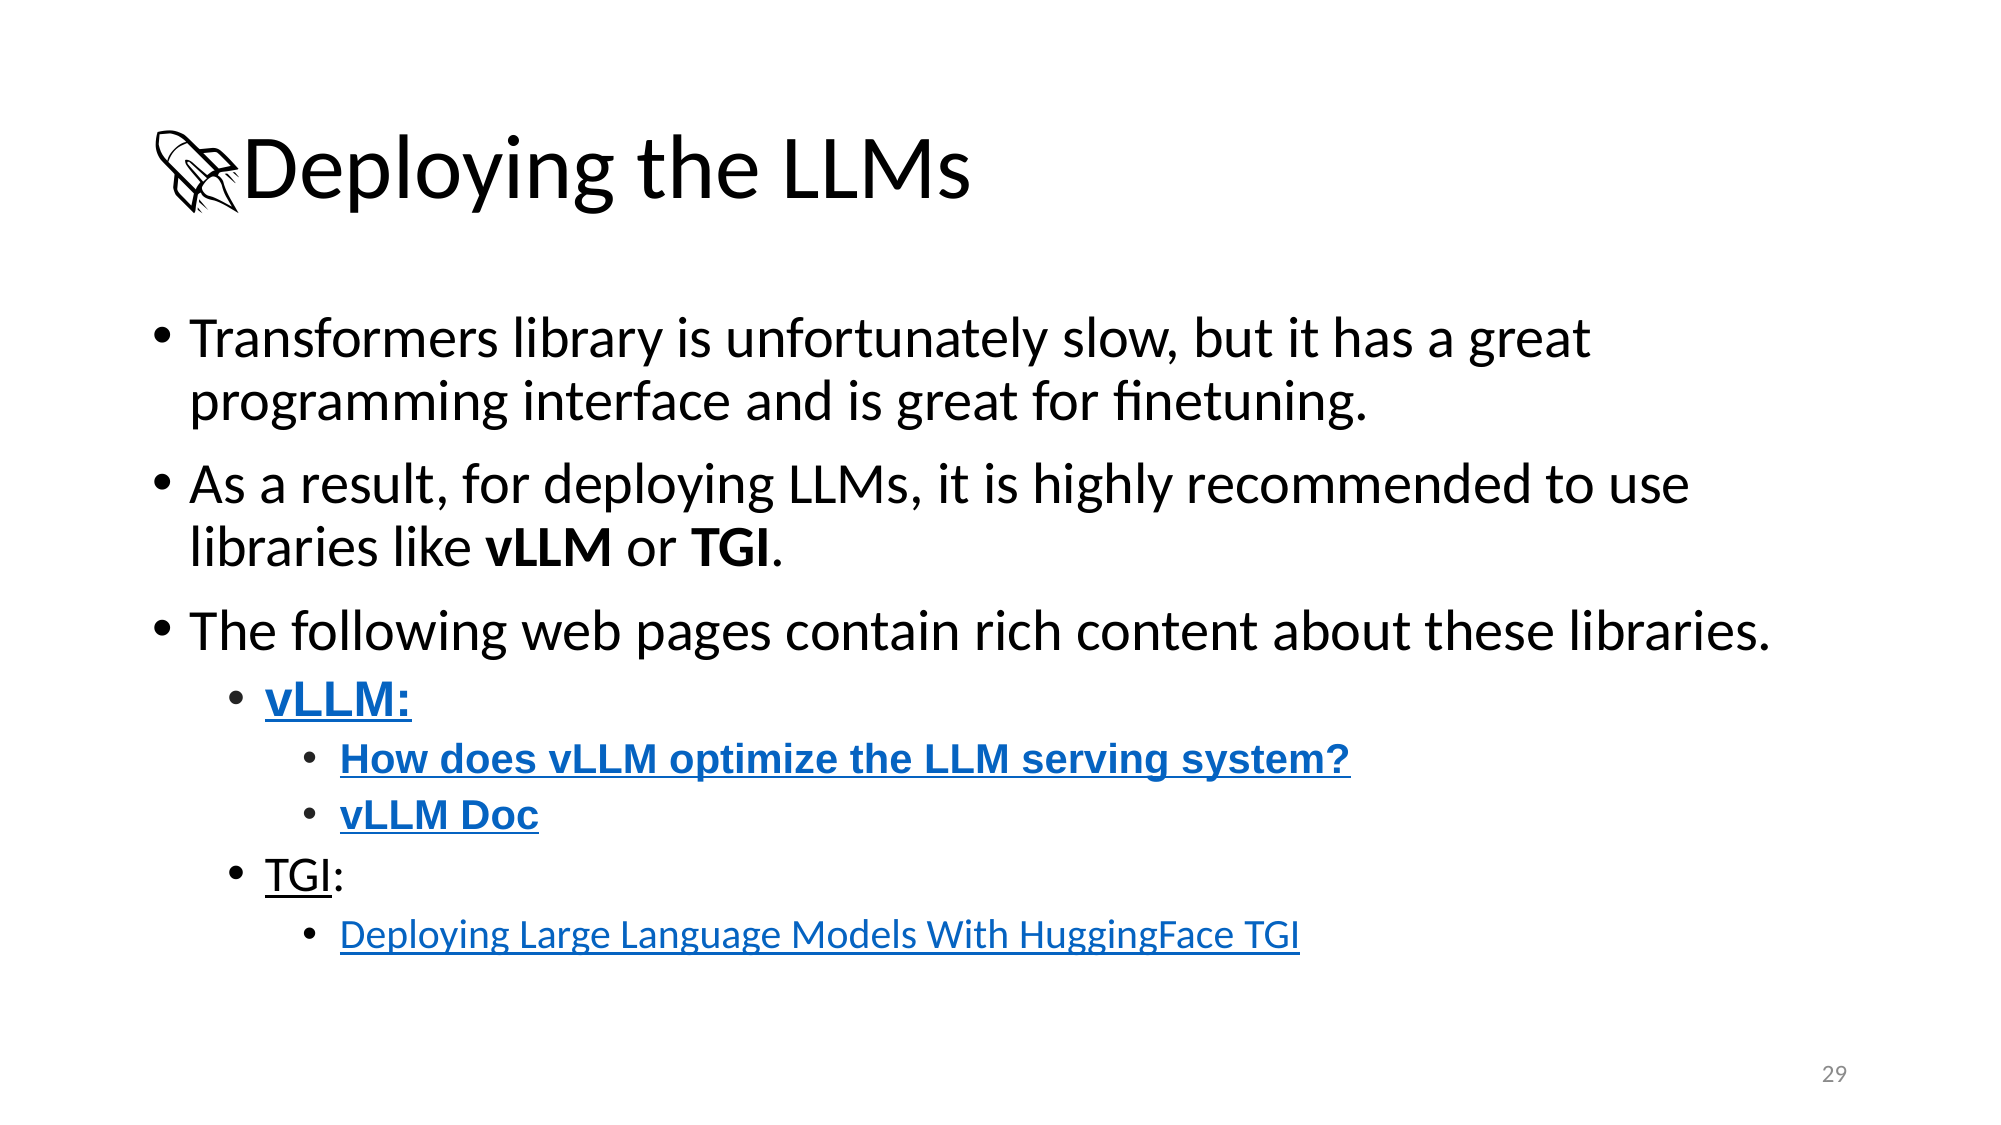

# 🚀Deploying the LLMs
Transformers library is unfortunately slow, but it has a great programming interface and is great for finetuning.
As a result, for deploying LLMs, it is highly recommended to use libraries like vLLM or TGI.
The following web pages contain rich content about these libraries.
vLLM:
How does vLLM optimize the LLM serving system?
vLLM Doc
TGI:
Deploying Large Language Models With HuggingFace TGI
29